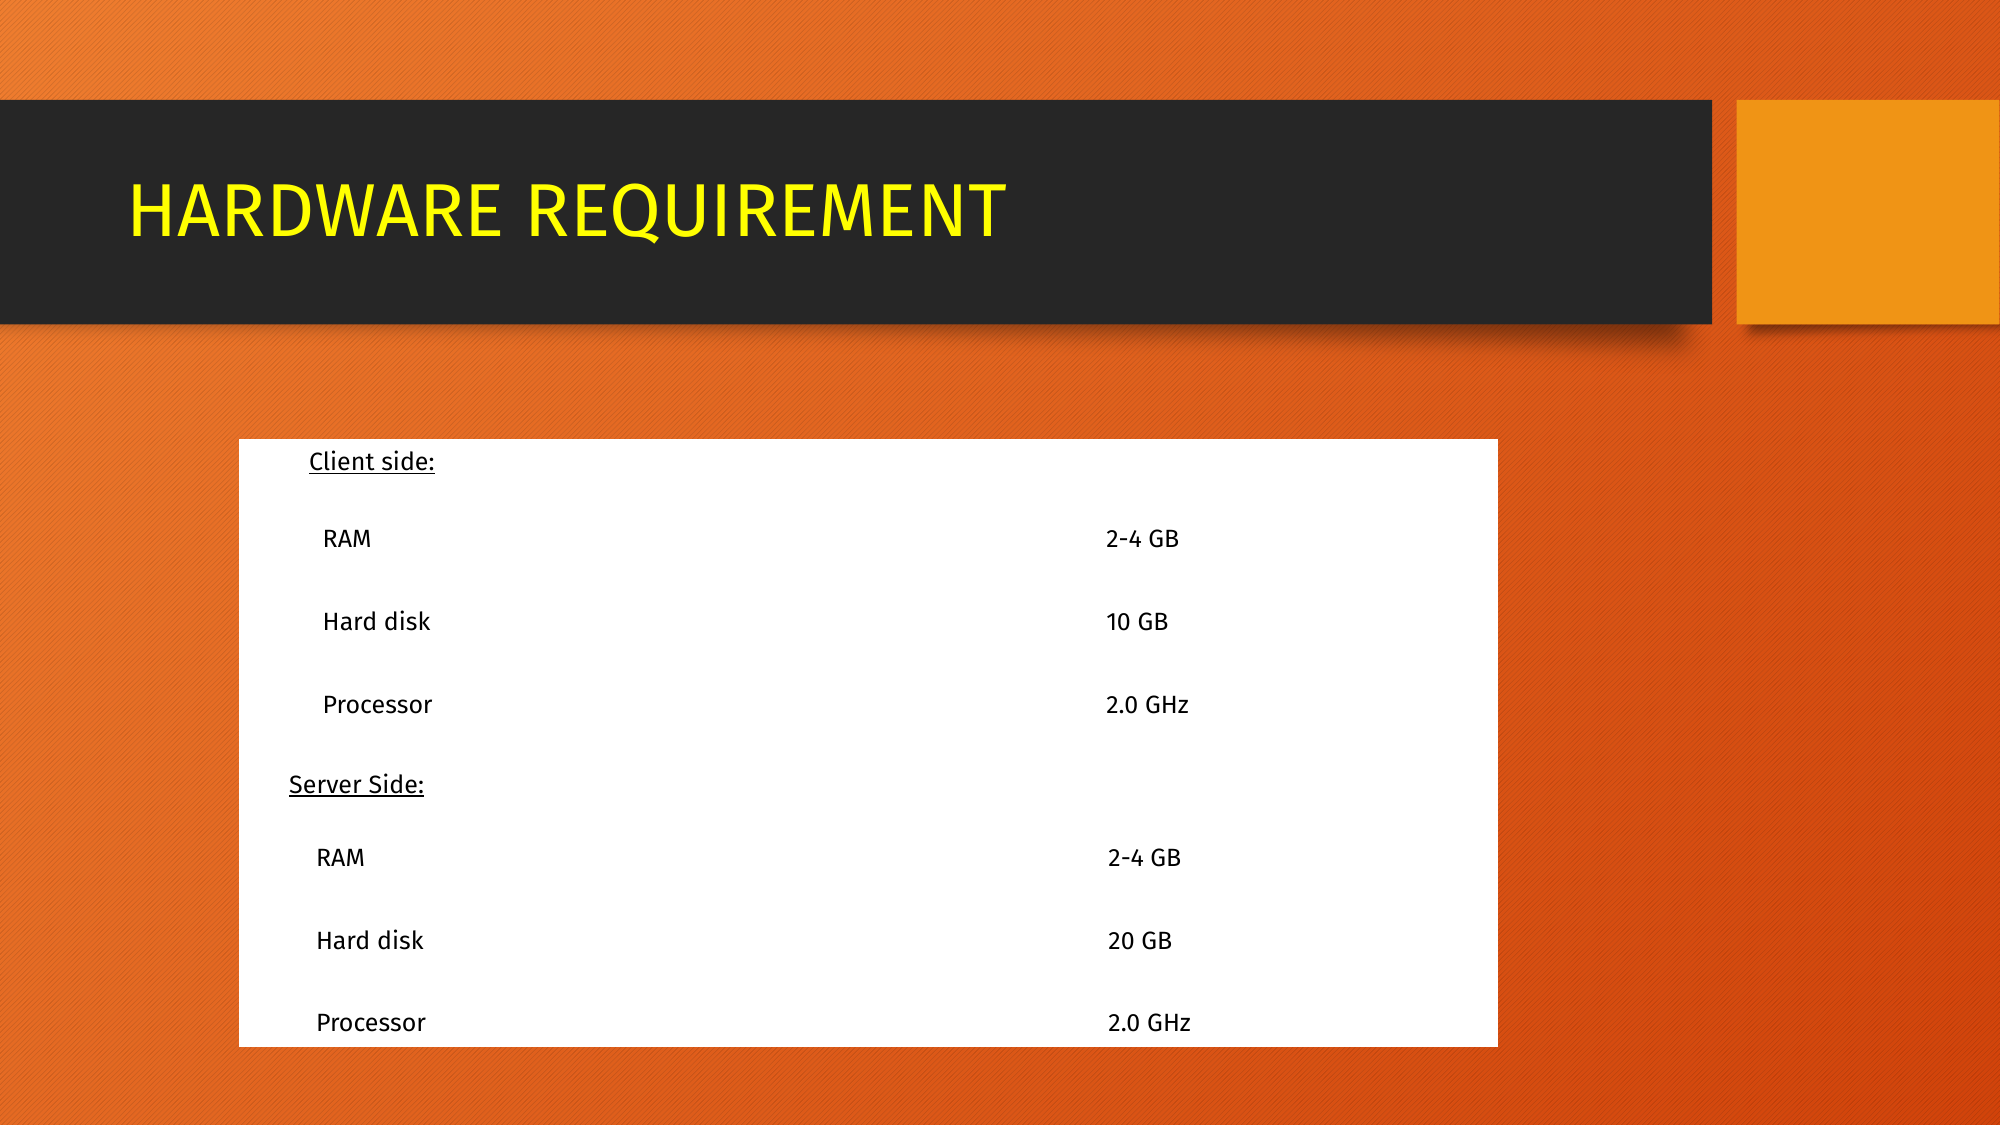

# HARDWARE REQUIREMENT
|  | Client side: |  |  |
| --- | --- | --- | --- |
|  | RAM |  | 2-4 GB |
|  |  |  |  |
|  | Hard disk |  | 10 GB |
|  |  |  |  |
|  | Processor |  | 2.0 GHz |
| Server Side: |  |  |  |
|  |  |  |  |
|  | RAM |  | 2-4 GB |
|  |  |  |  |
|  | Hard disk |  | 20 GB |
|  |  |  |  |
|  | Processor |  | 2.0 GHz |